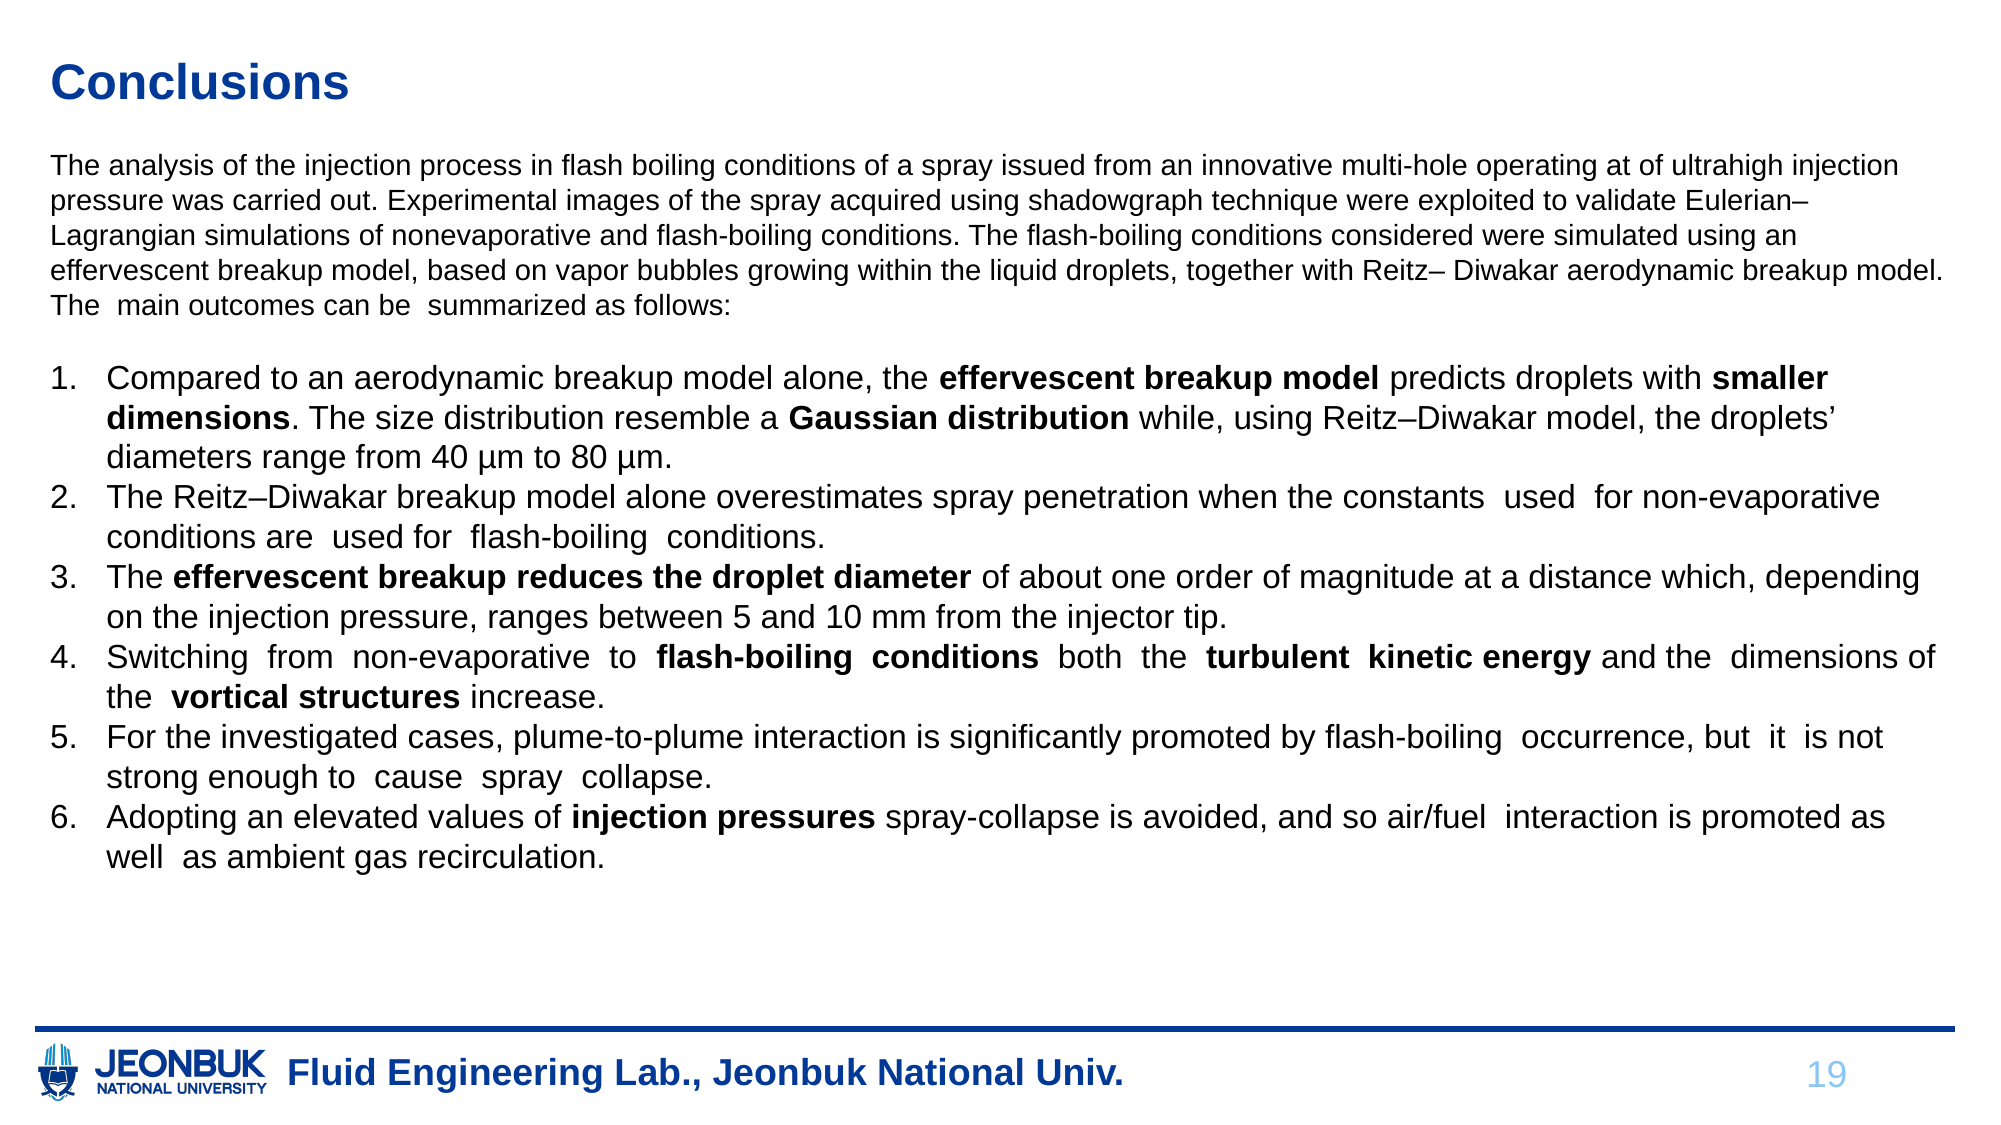

# Conclusions
The analysis of the injection process in flash boiling conditions of a spray issued from an innovative multi-hole operating at of ultrahigh injection pressure was carried out. Experimental images of the spray acquired using shadowgraph technique were exploited to validate Eulerian–Lagrangian simulations of nonevaporative and flash-boiling conditions. The flash-boiling conditions considered were simulated using an effervescent breakup model, based on vapor bubbles growing within the liquid droplets, together with Reitz– Diwakar aerodynamic breakup model.
The  main outcomes can be  summarized as follows:

Compared to an aerodynamic breakup model alone, the effervescent breakup model predicts droplets with smaller dimensions. The size distribution resemble a Gaussian distribution while, using Reitz–Diwakar model, the droplets’ diameters range from 40 µm to 80 µm.
The Reitz–Diwakar breakup model alone overestimates spray penetration when the constants  used  for non-evaporative  conditions are  used for  ﬂash-boiling  conditions.
The effervescent breakup reduces the droplet diameter of about one order of magnitude at a distance which, depending on the injection pressure, ranges between 5 and 10 mm from the injector tip.
Switching  from  non-evaporative  to  ﬂash-boiling  conditions  both  the  turbulent  kinetic energy and the  dimensions of  the  vortical structures increase.
For the investigated cases, plume-to-plume interaction is signiﬁcantly promoted by ﬂash-boiling  occurrence, but  it  is not  strong enough to  cause  spray  collapse.
Adopting an elevated values of injection pressures spray-collapse is avoided, and so air/fuel  interaction is promoted as well  as ambient gas recirculation.
19